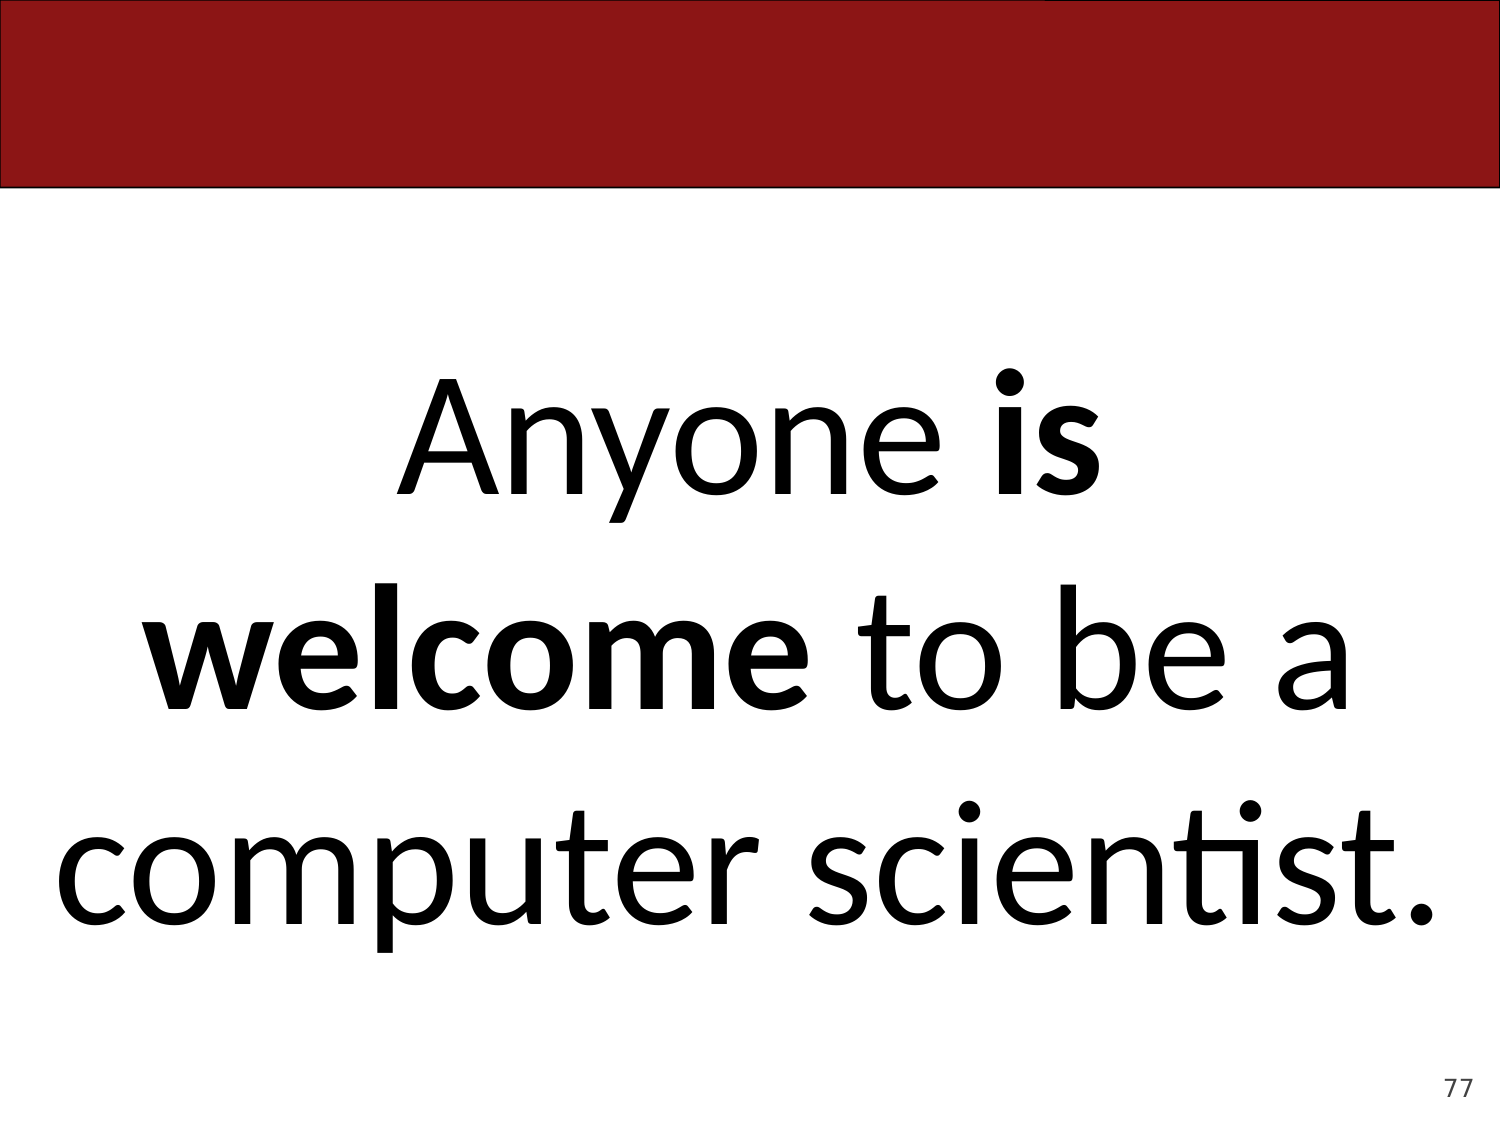

Anyone is welcome to be a computer scientist.